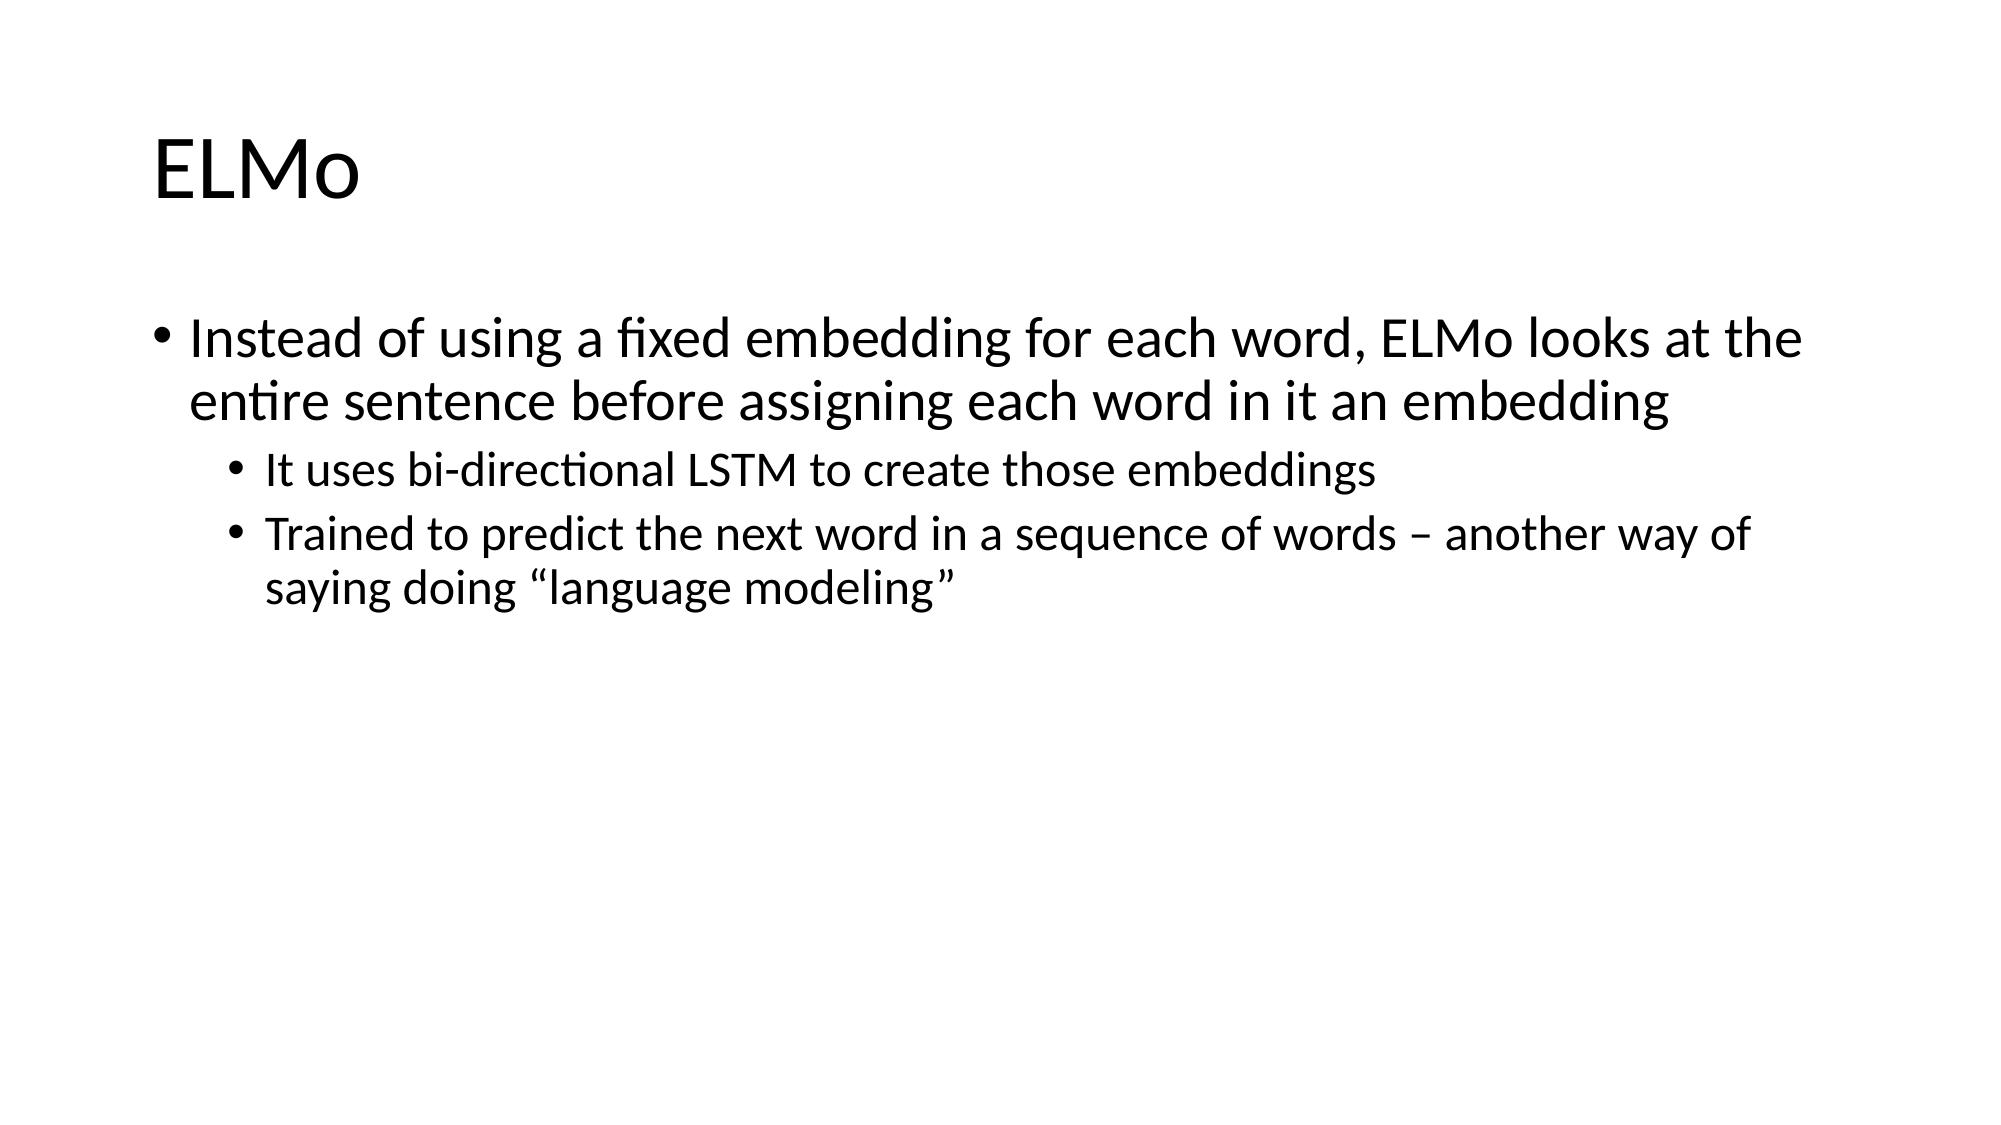

# ELMo
Instead of using a fixed embedding for each word, ELMo looks at the entire sentence before assigning each word in it an embedding
It uses bi-directional LSTM to create those embeddings
Trained to predict the next word in a sequence of words – another way of saying doing “language modeling”